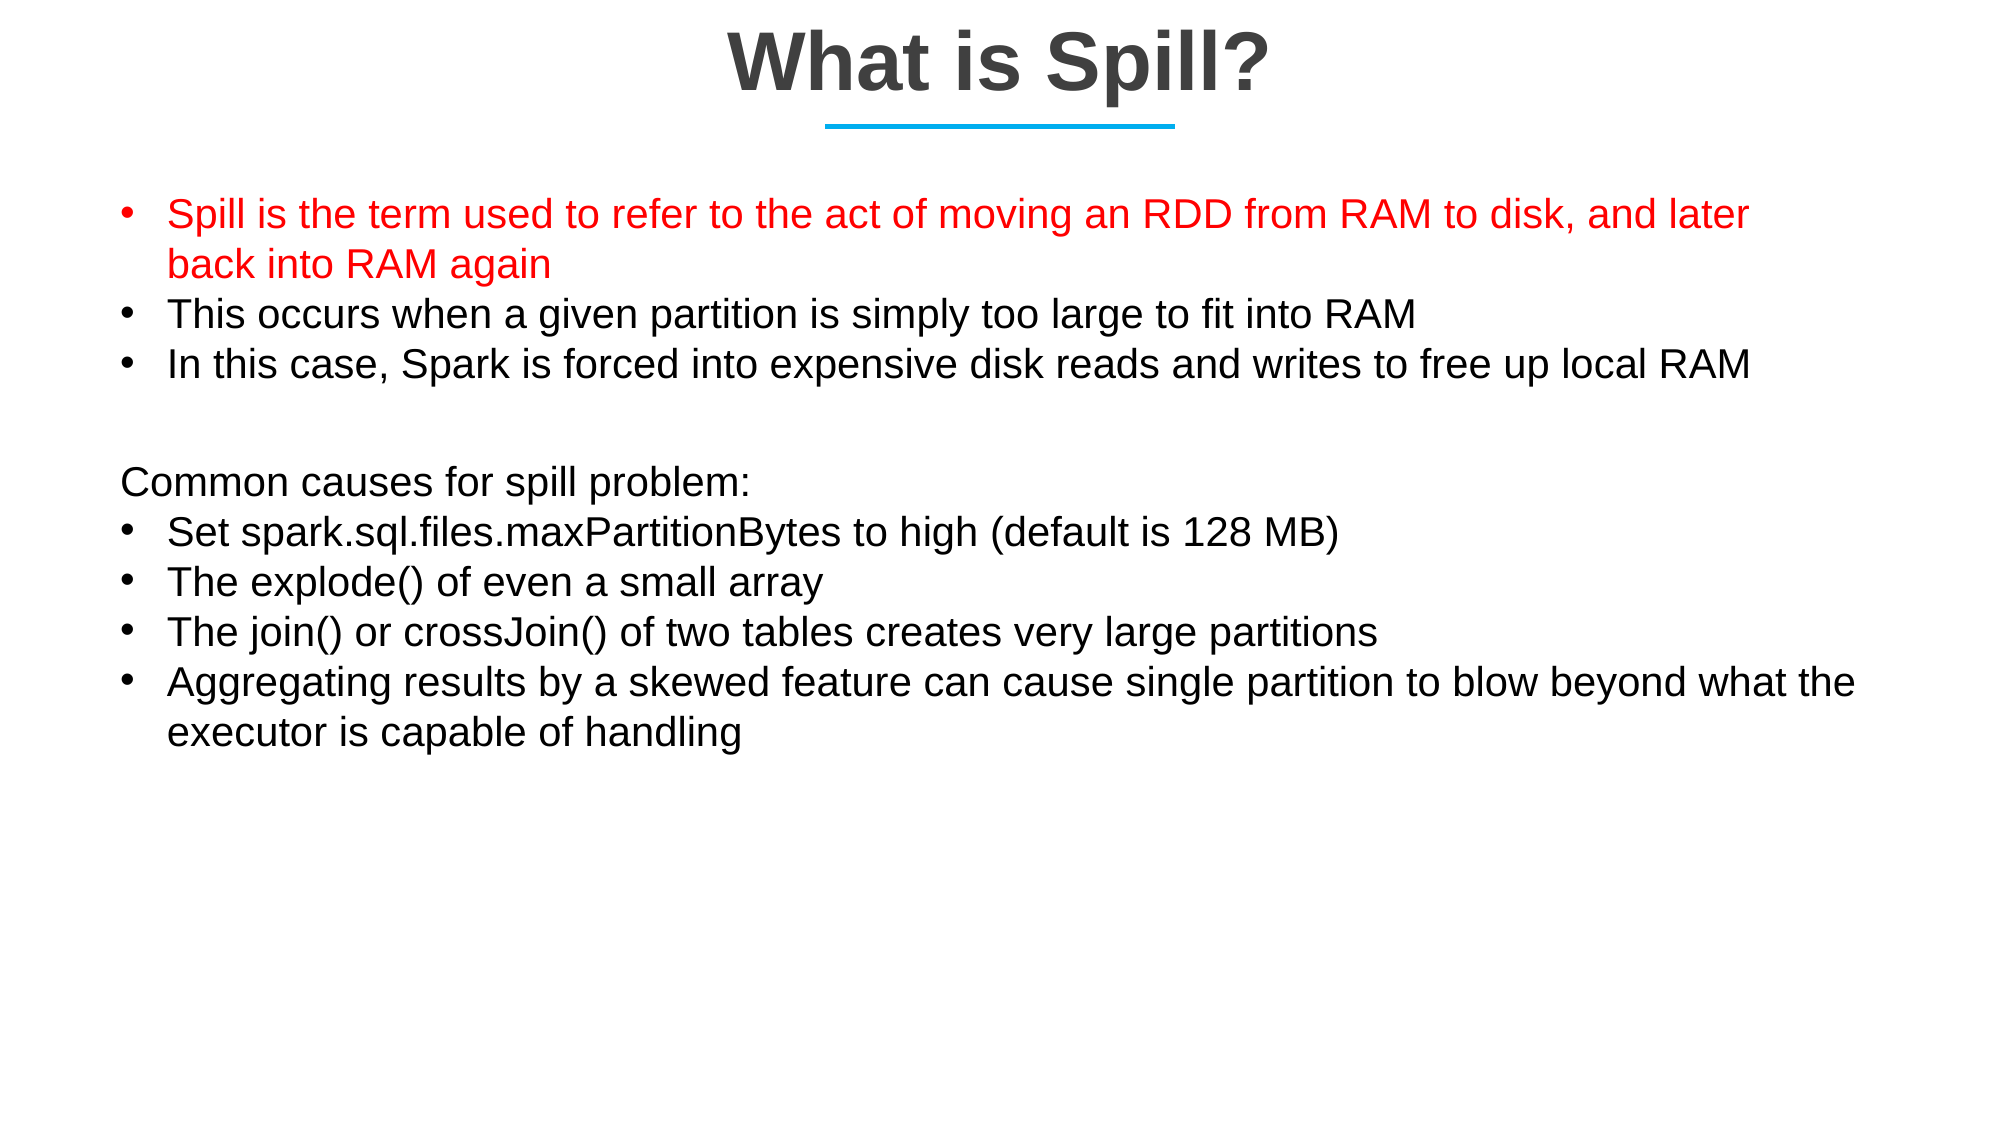

What is Spill?
Spill is the term used to refer to the act of moving an RDD from RAM to disk, and later back into RAM again
This occurs when a given partition is simply too large to fit into RAM
In this case, Spark is forced into expensive disk reads and writes to free up local RAM

Common causes for spill problem:
Set spark.sql.files.maxPartitionBytes to high (default is 128 MB)
The explode() of even a small array
The join() or crossJoin() of two tables creates very large partitions
Aggregating results by a skewed feature can cause single partition to blow beyond what the executor is capable of handling